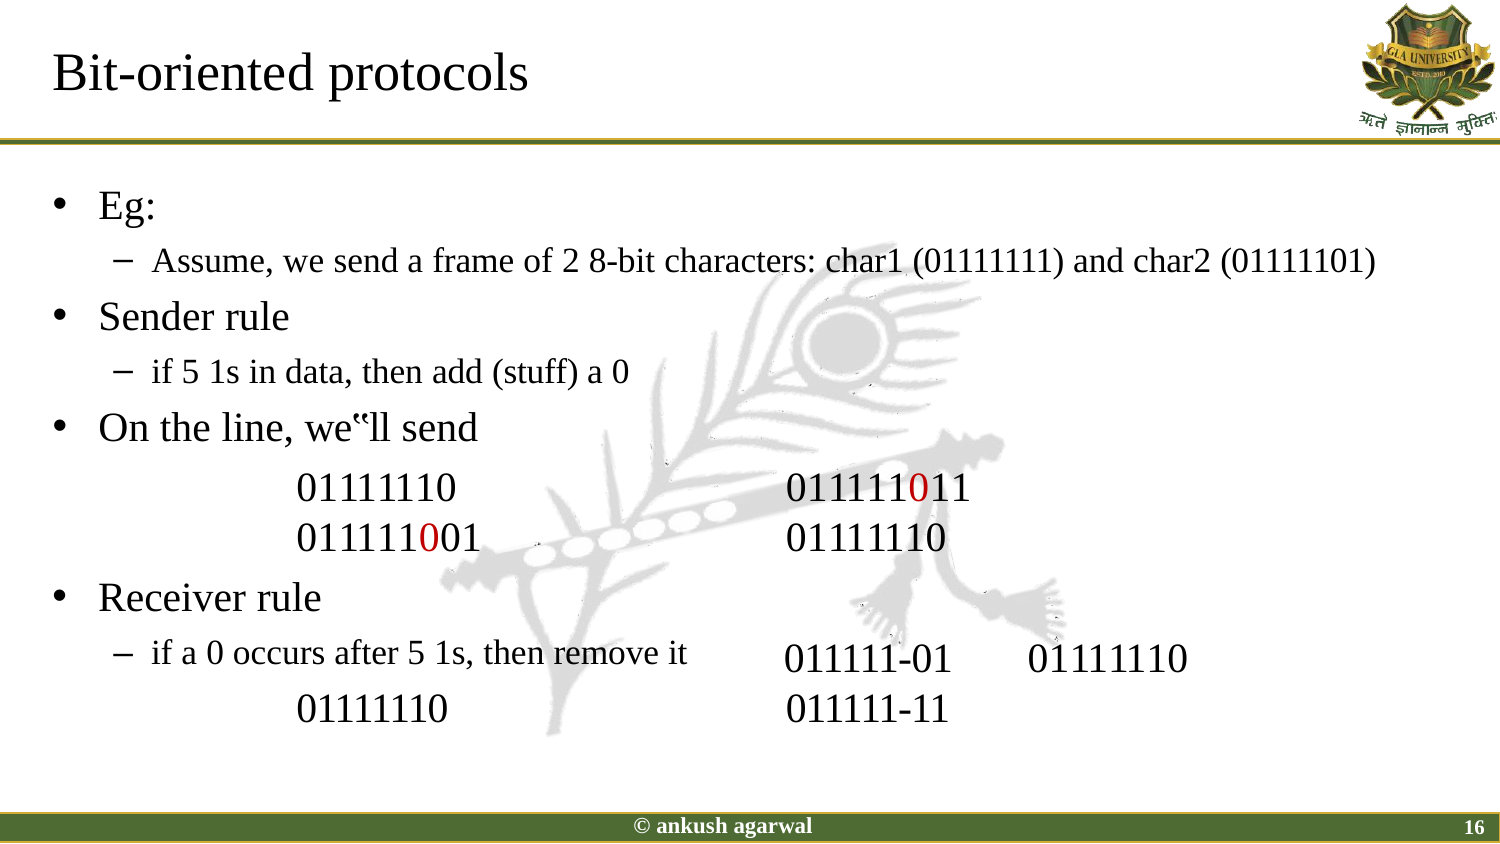

# Bit-oriented protocols
Eg:
Assume, we send a frame of 2 8-bit characters: char1 (01111111) and char2 (01111101)
Sender rule
if 5 1s in data, then add (stuff) a 0
On the line, we‟ll send
01111110	011111011	011111001	01111110
Receiver rule
– if a 0 occurs after 5 1s, then remove it
01111110	011111-11
011111-01
01111110
© ankush agarwal
16